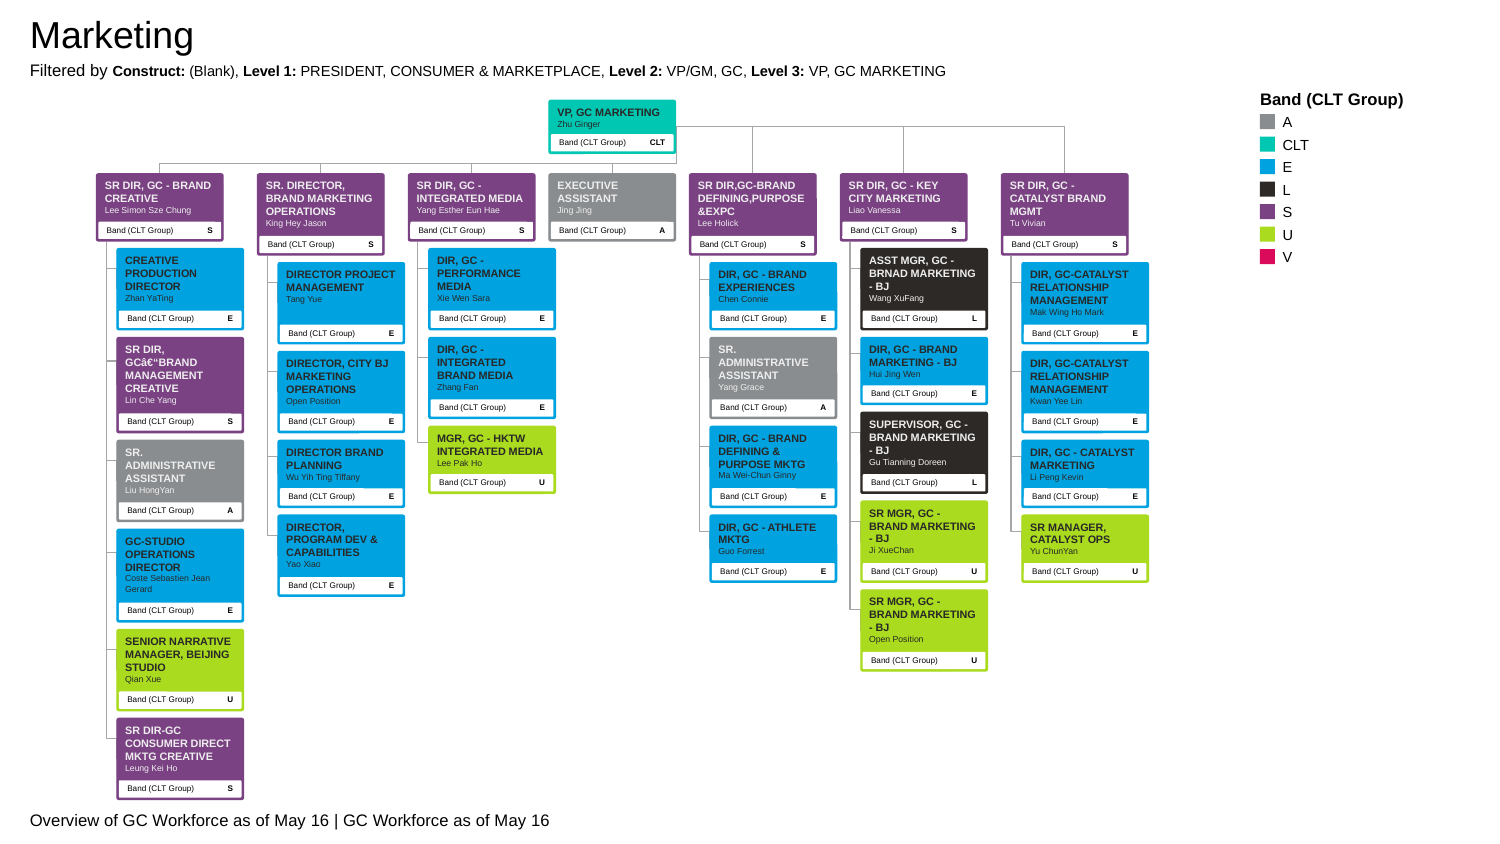

Marketing
Filtered by Construct: (Blank), Level 1: PRESIDENT, CONSUMER & MARKETPLACE, Level 2: VP/GM, GC, Level 3: VP, GC MARKETING
Band (CLT Group)

A

CLT

E

L

S

U

V

VP, GC MARKETING
Zhu Ginger

Band (CLT Group)
CLT

SR DIR, GC - BRAND CREATIVE
Lee Simon Sze Chung

Band (CLT Group)
S

SR. DIRECTOR, BRAND MARKETING OPERATIONS
King Hey Jason

Band (CLT Group)
S

SR DIR, GC - INTEGRATED MEDIA
Yang Esther Eun Hae

Band (CLT Group)
S

EXECUTIVE ASSISTANT
Jing Jing

Band (CLT Group)
A

SR DIR,GC-BRAND DEFINING,PURPOSE&EXPC
Lee Holick

Band (CLT Group)
S

SR DIR, GC - KEY CITY MARKETING
Liao Vanessa

Band (CLT Group)
S

SR DIR, GC - CATALYST BRAND MGMT
Tu Vivian

Band (CLT Group)
S

CREATIVE PRODUCTION DIRECTOR
Zhan YaTing

Band (CLT Group)
E

DIR, GC - PERFORMANCE MEDIA
Xie Wen Sara

Band (CLT Group)
E

ASST MGR, GC - BRNAD MARKETING - BJ
Wang XuFang

Band (CLT Group)
L

DIRECTOR PROJECT MANAGEMENT
Tang Yue

Band (CLT Group)
E

DIR, GC - BRAND EXPERIENCES
Chen Connie

Band (CLT Group)
E

DIR, GC-CATALYST RELATIONSHIP MANAGEMENT
Mak Wing Ho Mark

Band (CLT Group)
E

SR DIR, GCâ€“BRAND MANAGEMENT CREATIVE
Lin Che Yang

Band (CLT Group)
S

DIR, GC - INTEGRATED BRAND MEDIA
Zhang Fan

Band (CLT Group)
E

SR. ADMINISTRATIVE ASSISTANT
Yang Grace

Band (CLT Group)
A

DIR, GC - BRAND MARKETING - BJ
Hui Jing Wen

Band (CLT Group)
E

DIRECTOR, CITY BJ MARKETING OPERATIONS
Open Position

Band (CLT Group)
E

DIR, GC-CATALYST RELATIONSHIP MANAGEMENT
Kwan Yee Lin

Band (CLT Group)
E

SUPERVISOR, GC - BRAND MARKETING - BJ
Gu Tianning Doreen

Band (CLT Group)
L

MGR, GC - HKTW INTEGRATED MEDIA
Lee Pak Ho

Band (CLT Group)
U

DIR, GC - BRAND DEFINING & PURPOSE MKTG
Ma Wei-Chun Ginny

Band (CLT Group)
E

SR. ADMINISTRATIVE ASSISTANT
Liu HongYan

Band (CLT Group)
A

DIRECTOR BRAND PLANNING
Wu Yih Ting Tiffany

Band (CLT Group)
E

DIR, GC - CATALYST MARKETING
Li Peng Kevin

Band (CLT Group)
E

SR MGR, GC - BRAND MARKETING - BJ
Ji XueChan

Band (CLT Group)
U

DIRECTOR, PROGRAM DEV & CAPABILITIES
Yao Xiao

Band (CLT Group)
E

DIR, GC - ATHLETE MKTG
Guo Forrest

Band (CLT Group)
E

SR MANAGER, CATALYST OPS
Yu ChunYan

Band (CLT Group)
U

GC-STUDIO OPERATIONS DIRECTOR
Coste Sebastien Jean Gerard

Band (CLT Group)
E

SR MGR, GC - BRAND MARKETING - BJ
Open Position

Band (CLT Group)
U

SENIOR NARRATIVE MANAGER, BEIJING STUDIO
Qian Xue

Band (CLT Group)
U

SR DIR-GC CONSUMER DIRECT MKTG CREATIVE
Leung Kei Ho

Band (CLT Group)
S
Overview of GC Workforce as of May 16 | GC Workforce as of May 16